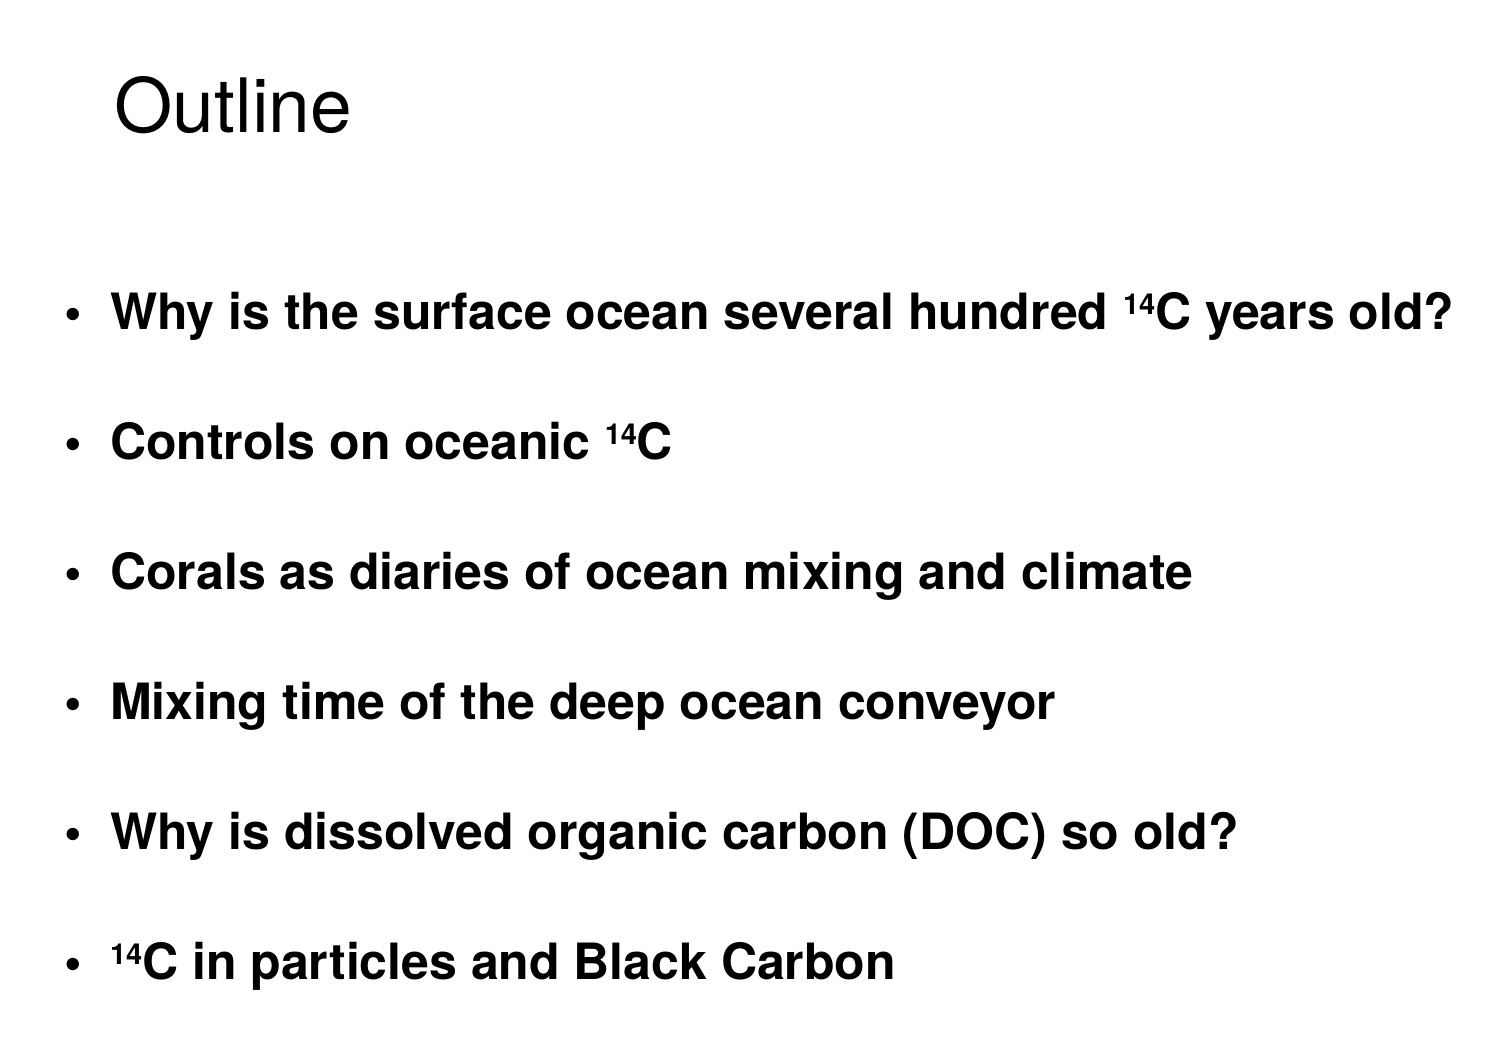

Outline
•  Why is the surface ocean several hundred 14C years old?
•  Controls on oceanic 14C
•  Corals as diaries of ocean mixing and climate
•  Mixing time of the deep ocean conveyor
•  Why is dissolved organic carbon (DOC) so old?
•  14C in particles and Black Carbon